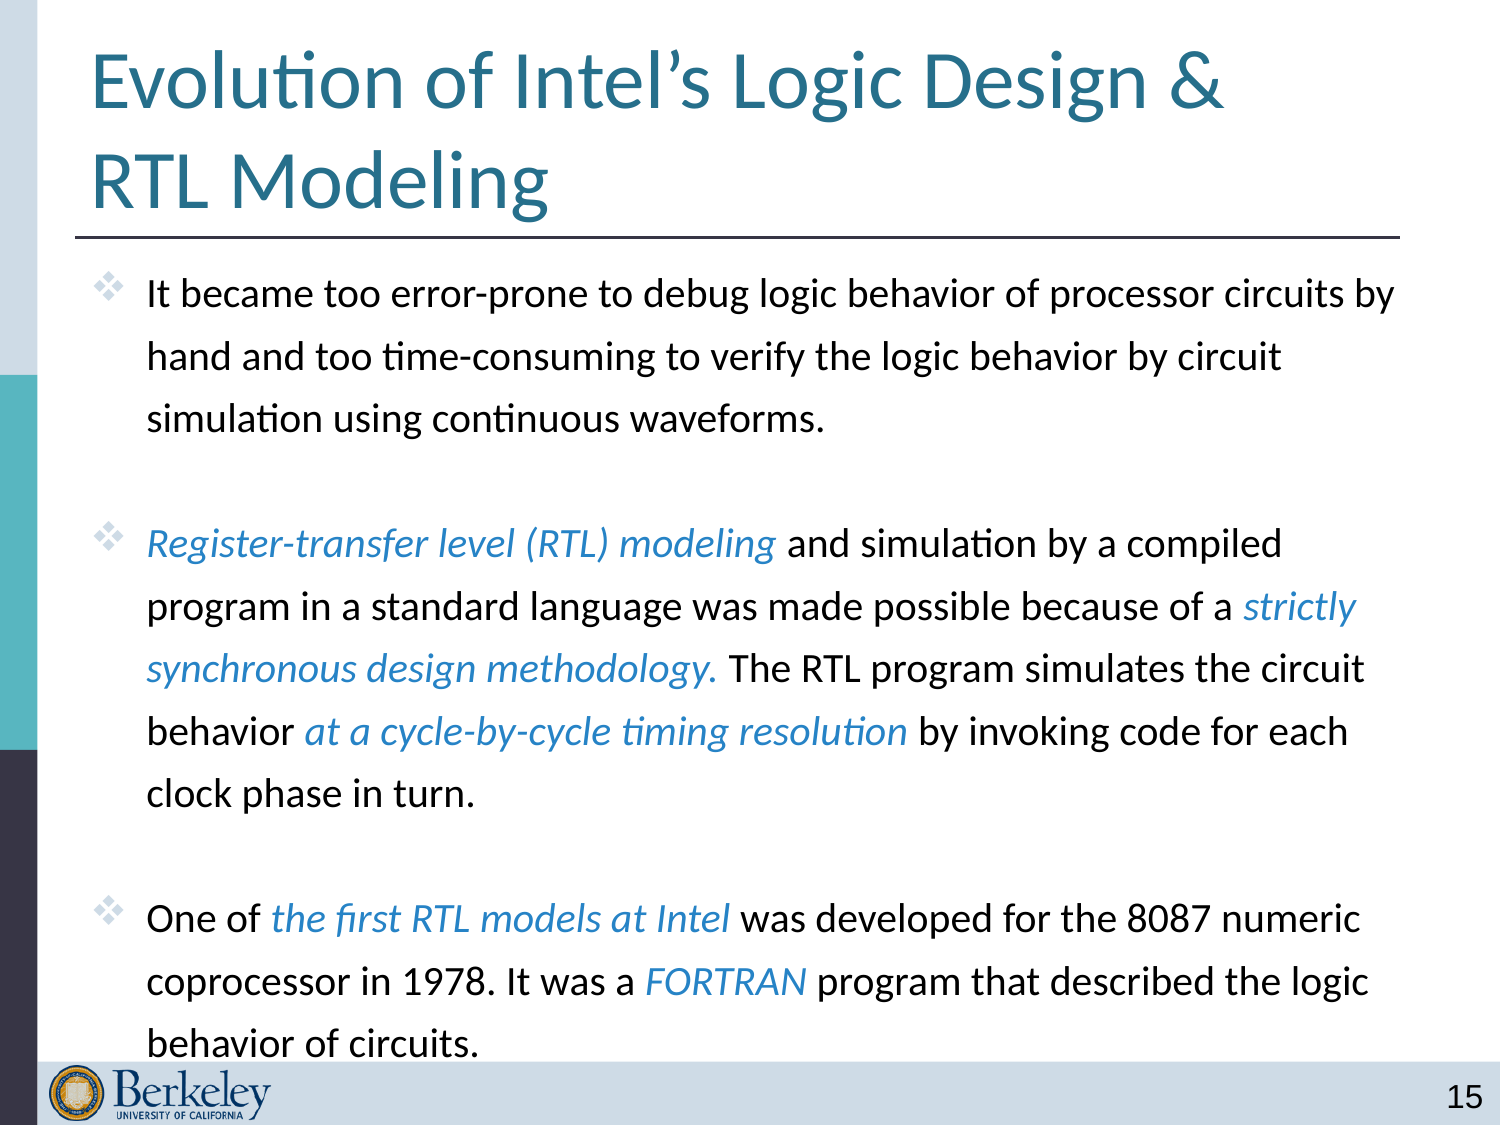

# Evolution of Intel’s Logic Design & RTL Modeling
It became too error-prone to debug logic behavior of processor circuits by hand and too time-consuming to verify the logic behavior by circuit simulation using continuous waveforms.

Register-transfer level (RTL) modeling and simulation by a compiled program in a standard language was made possible because of a strictly synchronous design methodology. The RTL program simulates the circuit behavior at a cycle-by-cycle timing resolution by invoking code for each clock phase in turn.

One of the first RTL models at Intel was developed for the 8087 numeric coprocessor in 1978. It was a FORTRAN program that described the logic behavior of circuits.

15